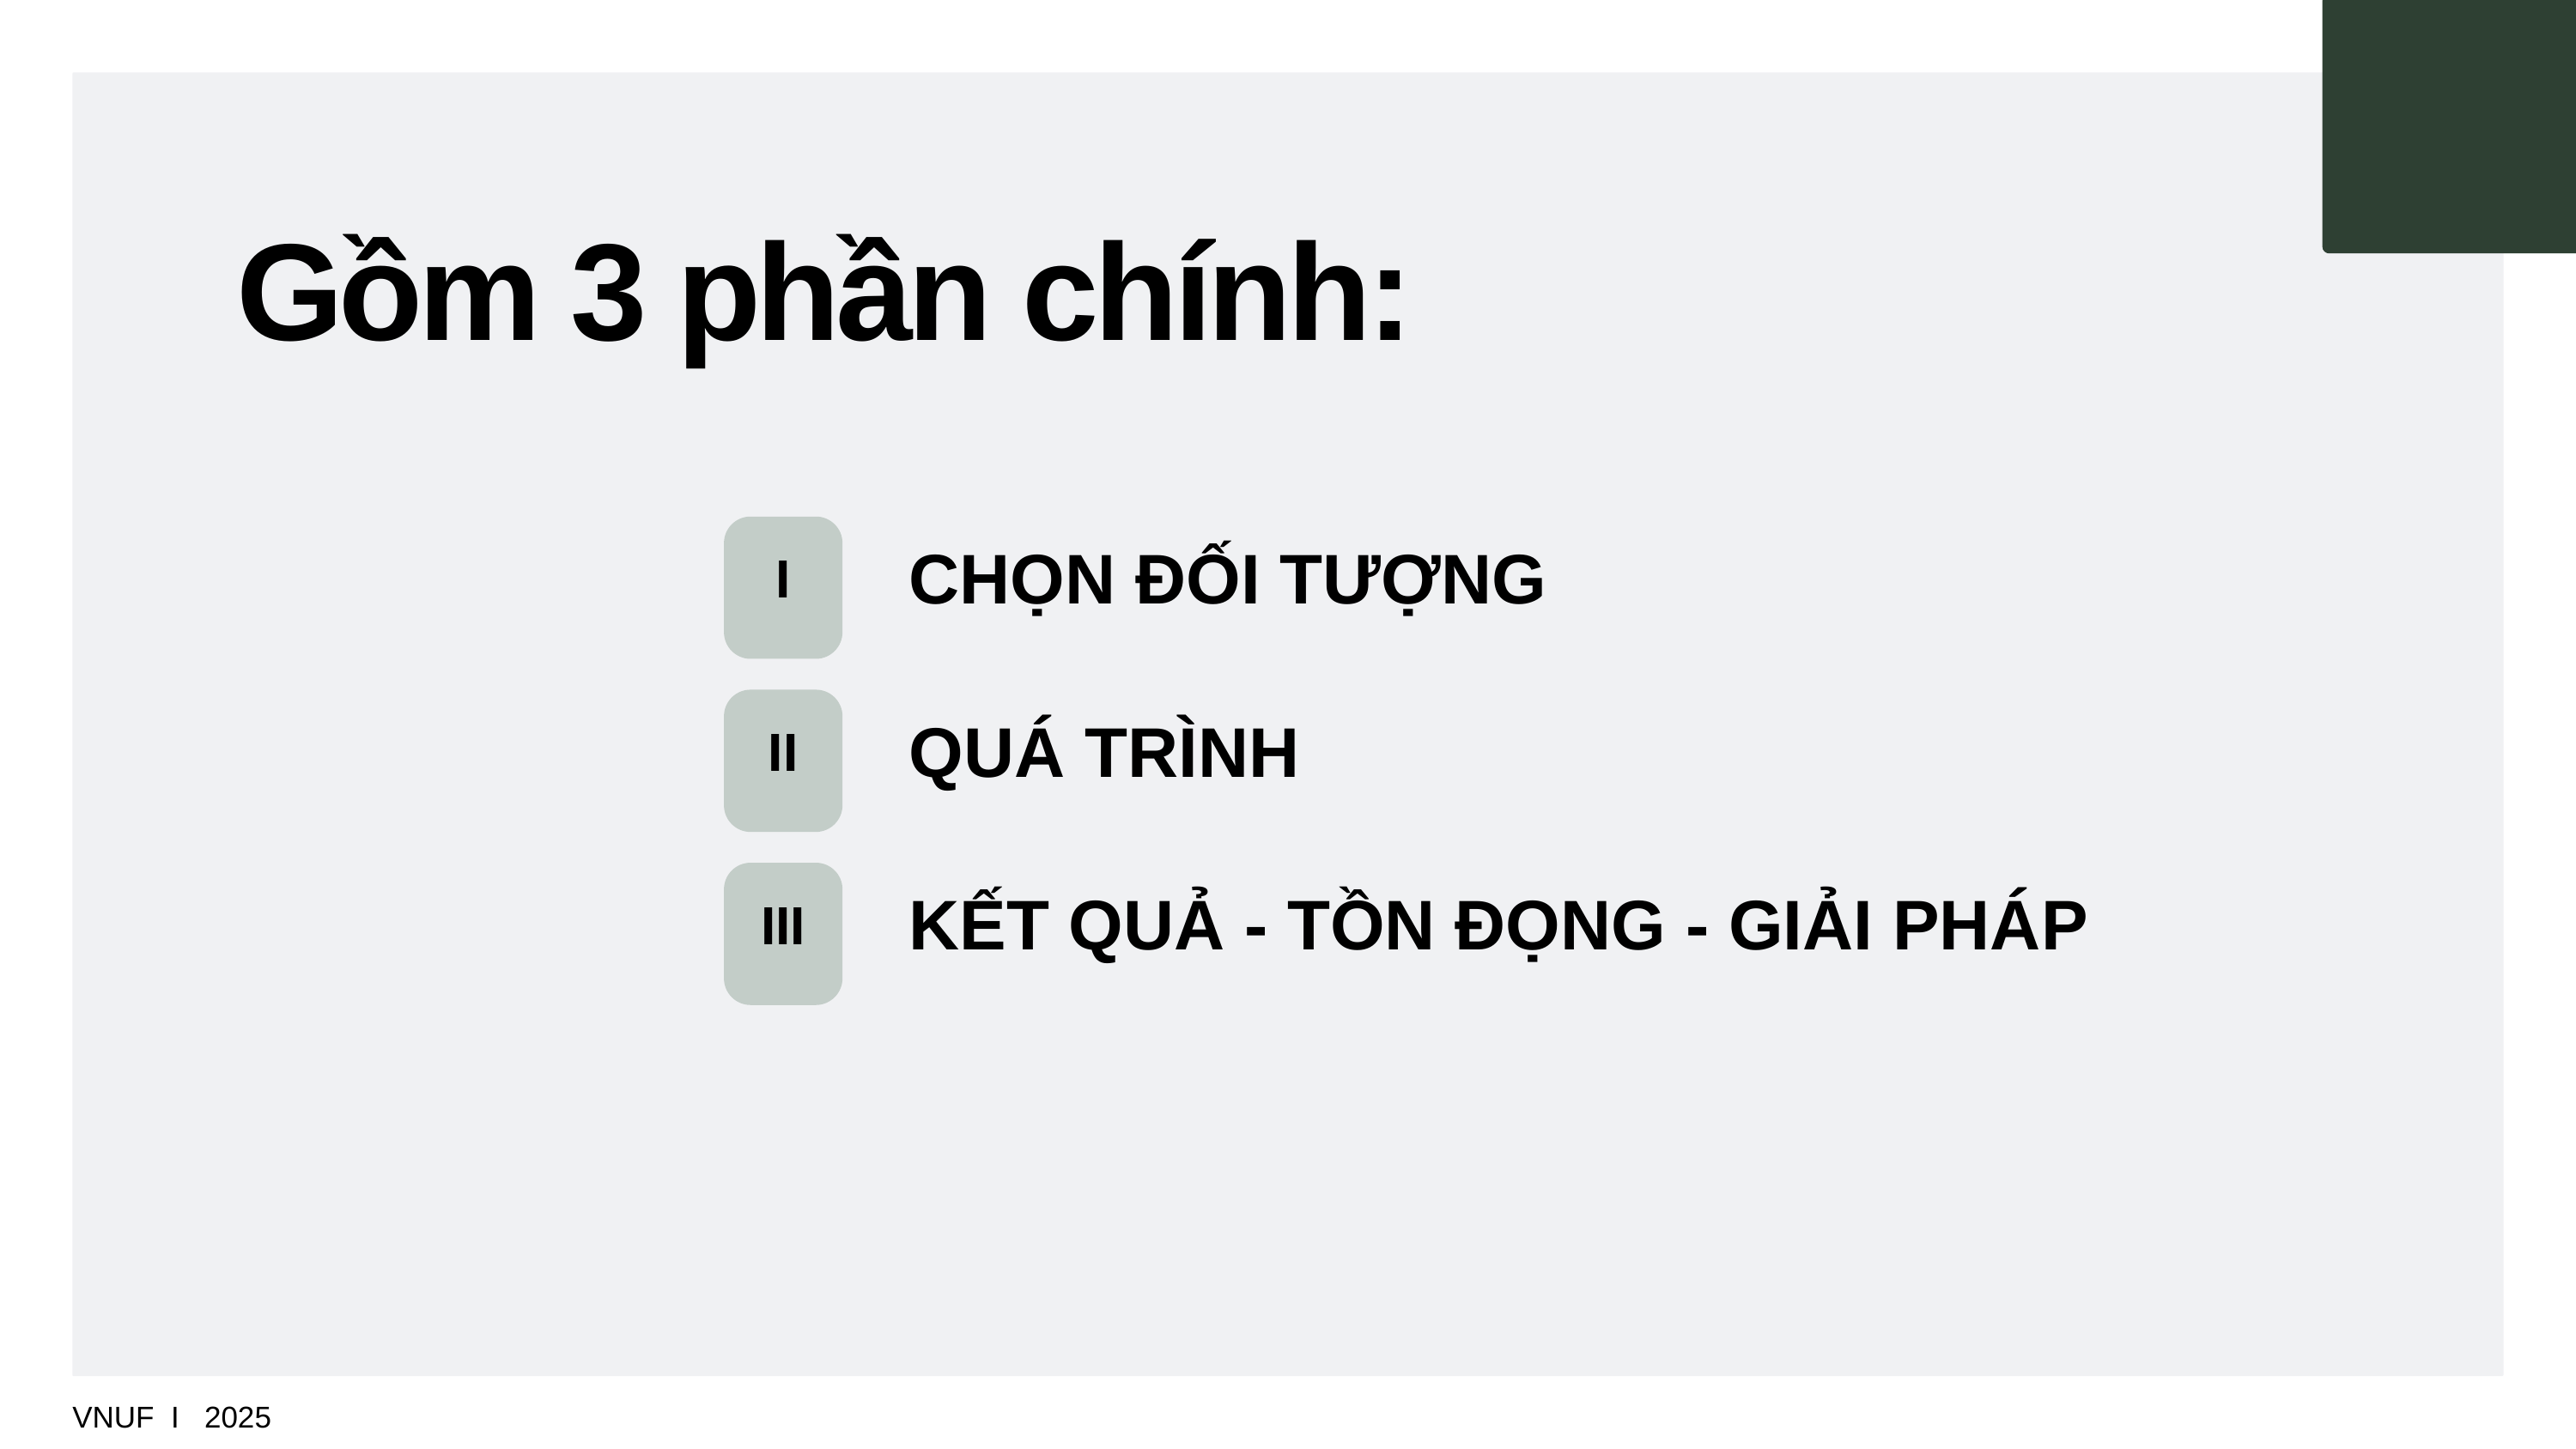

Gồm 3 phần chính:

I
CHỌN ĐỐI TƯỢNG

II
QUÁ TRÌNH

III
KẾT QUẢ - TỒN ĐỌNG - GIẢI PHÁP
VNUF  I   2025